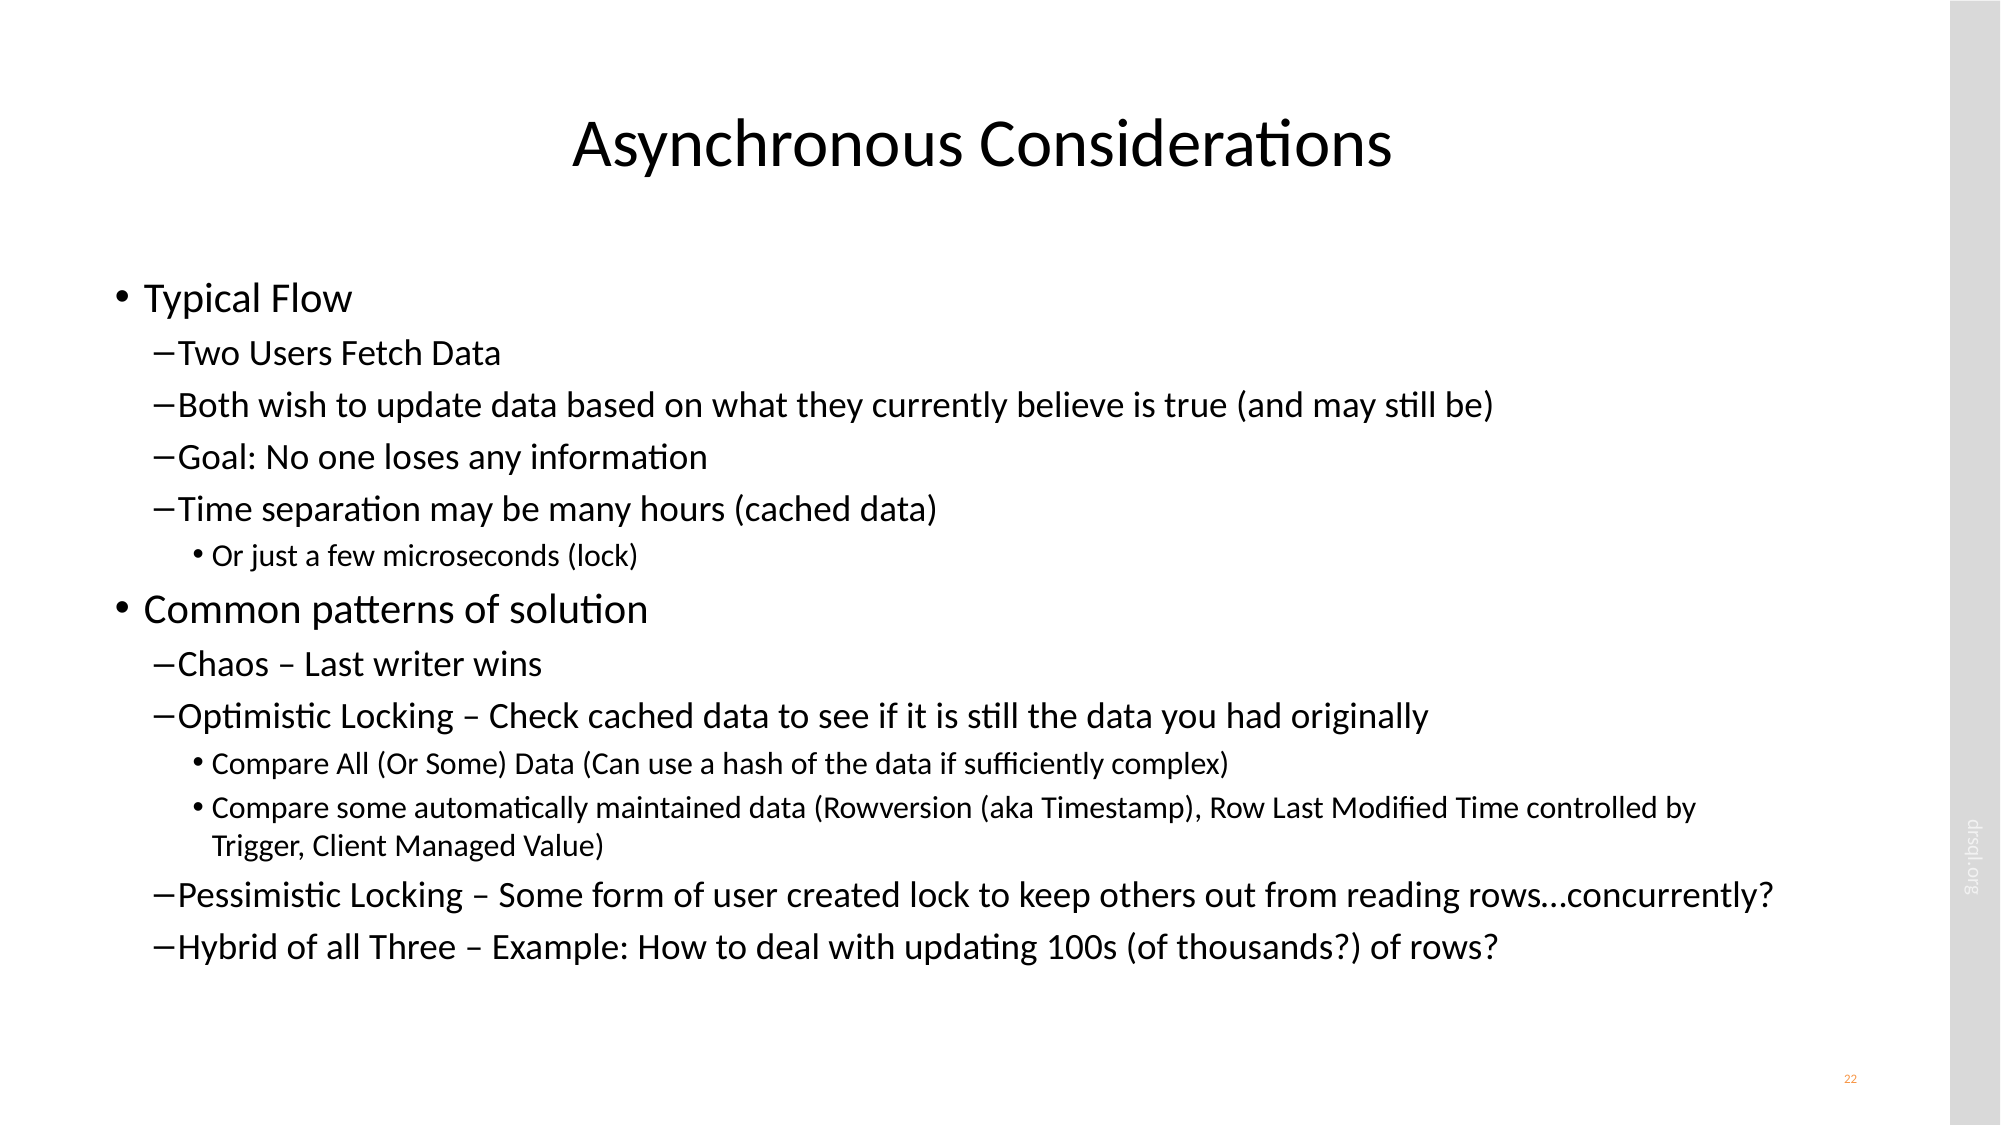

# Asynchronous Considerations
Typical Flow
Two Users Fetch Data
Both wish to update data based on what they currently believe is true (and may still be)
Goal: No one loses any information
Time separation may be many hours (cached data)
Or just a few microseconds (lock)
Common patterns of solution
Chaos – Last writer wins
Optimistic Locking – Check cached data to see if it is still the data you had originally
Compare All (Or Some) Data (Can use a hash of the data if sufficiently complex)
Compare some automatically maintained data (Rowversion (aka Timestamp), Row Last Modified Time controlled by Trigger, Client Managed Value)
Pessimistic Locking – Some form of user created lock to keep others out from reading rows…concurrently?
Hybrid of all Three – Example: How to deal with updating 100s (of thousands?) of rows?